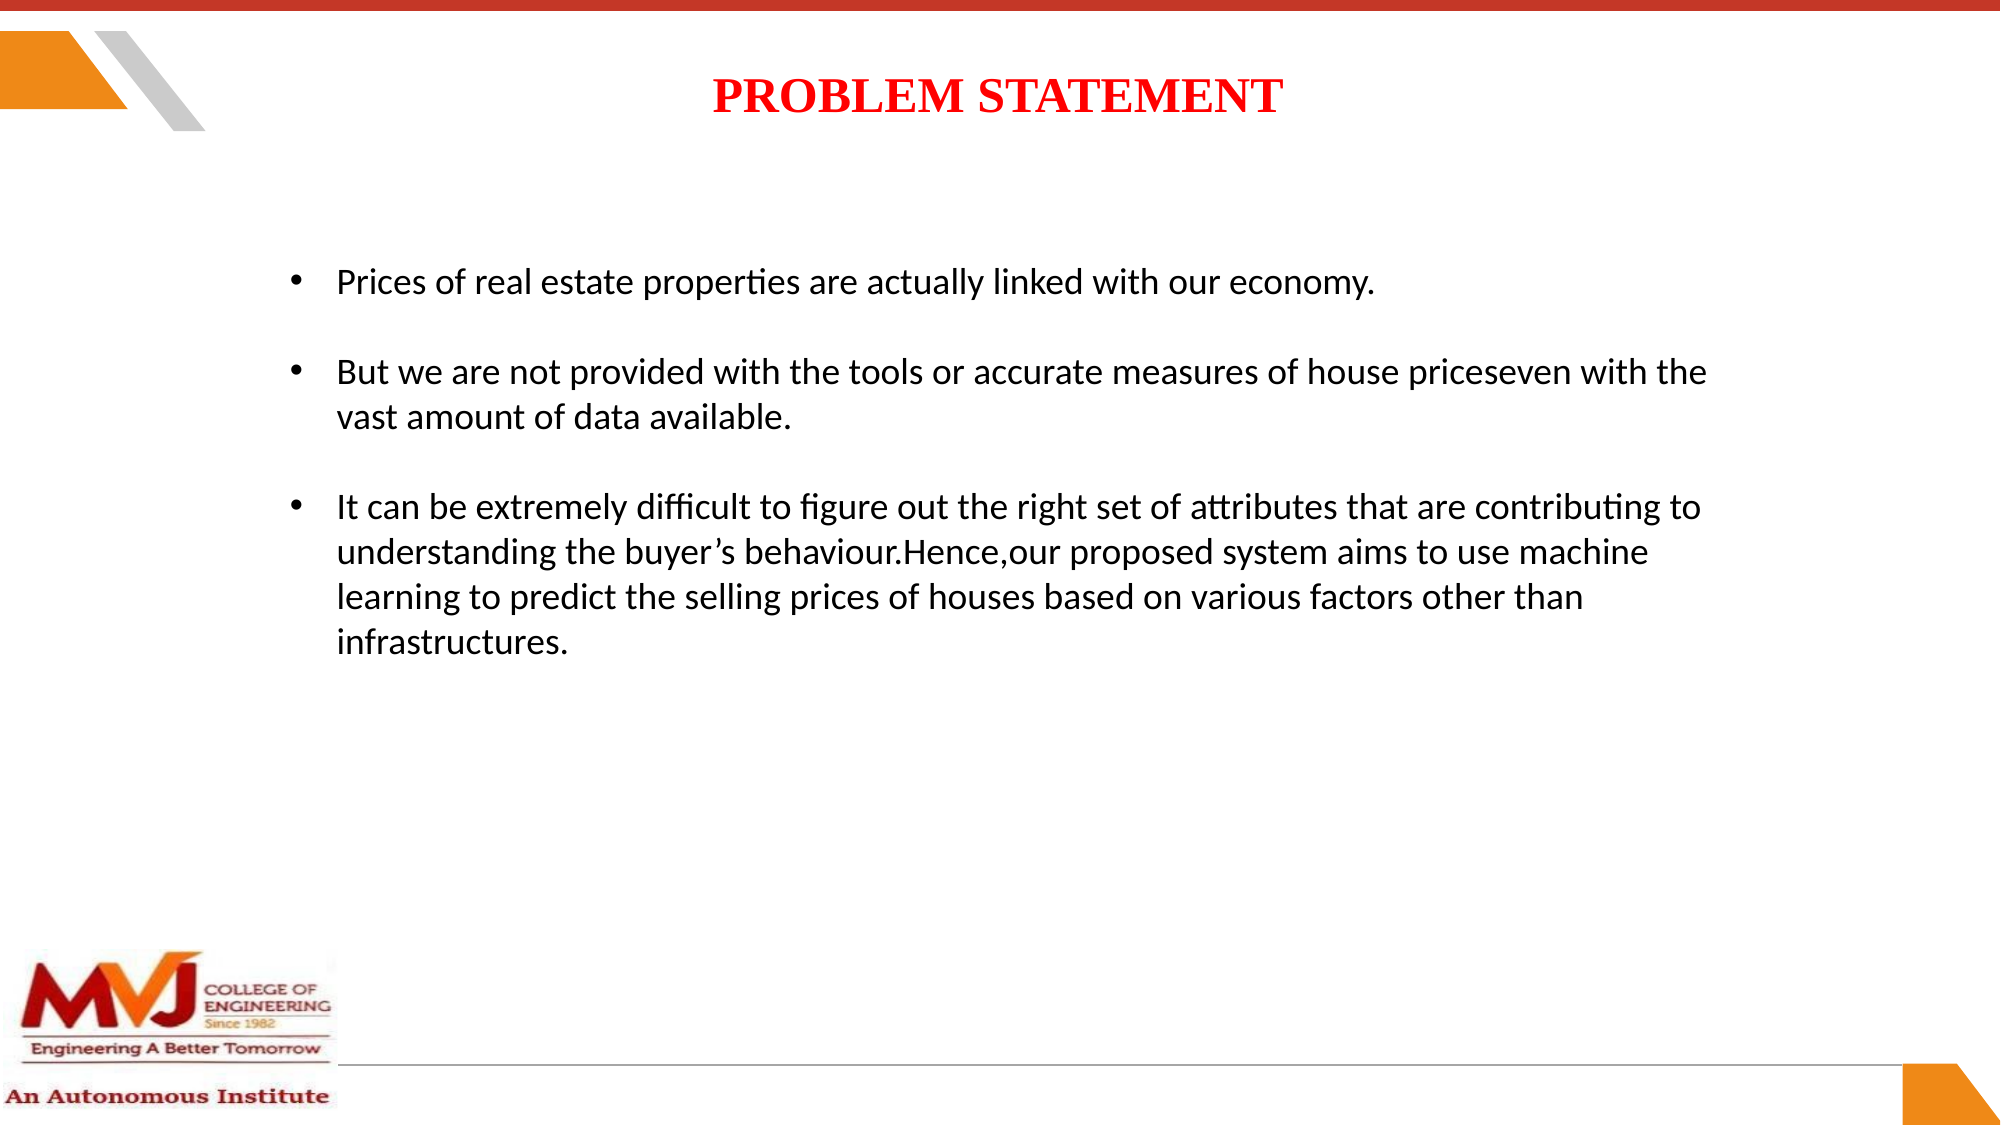

# PROBLEM STATEMENT
Prices of real estate properties are actually linked with our economy.

But we are not provided with the tools or accurate measures of house priceseven with the vast amount of data available.

It can be extremely difficult to figure out the right set of attributes that are contributing to understanding the buyer’s behaviour.Hence,our proposed system aims to use machine learning to predict the selling prices of houses based on various factors other than infrastructures.